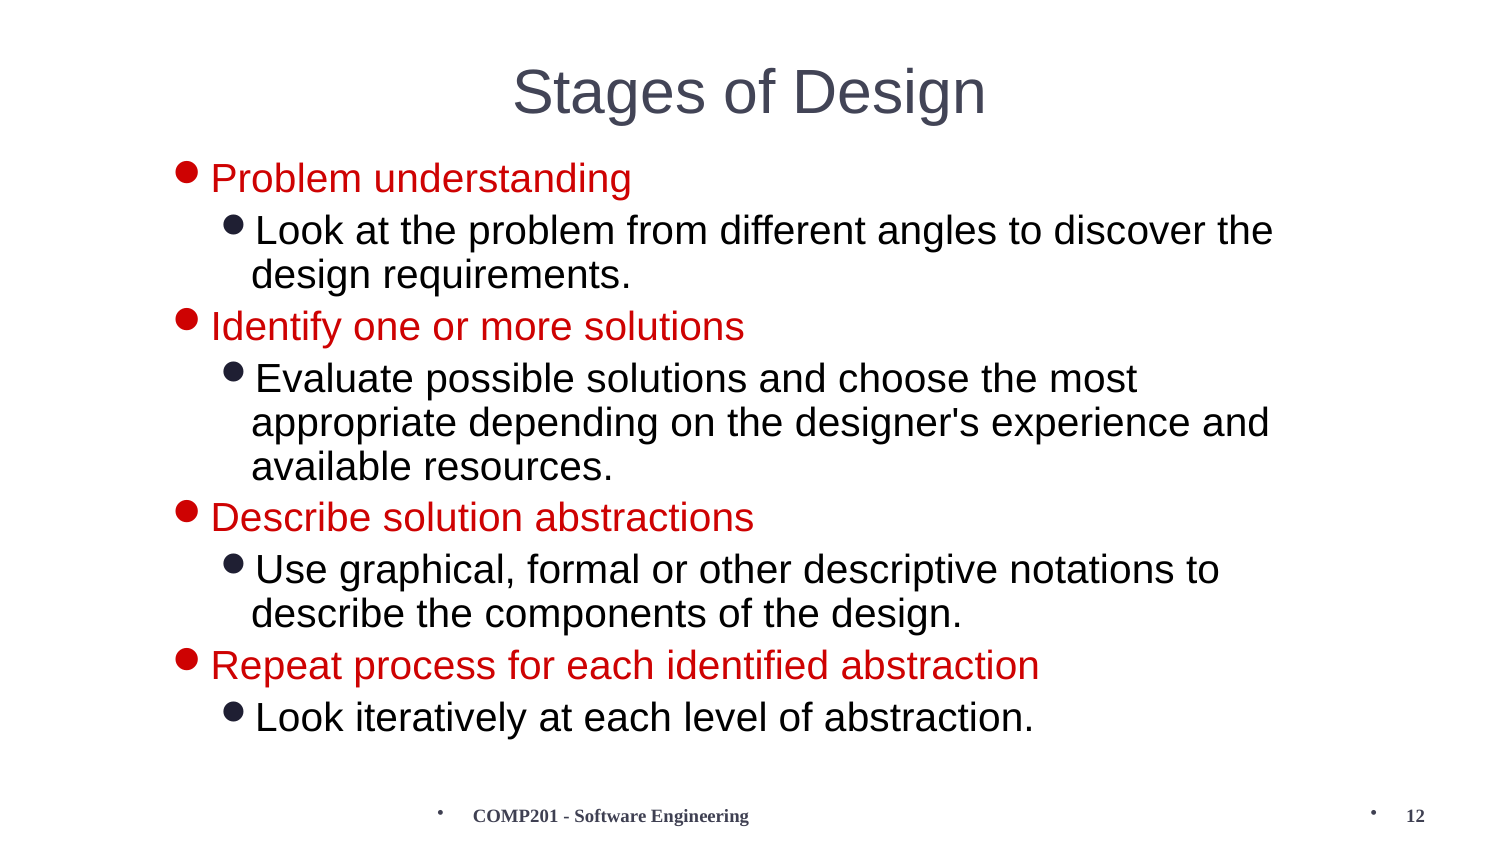

# Stages of Design
Problem understanding
Look at the problem from different angles to discover the
design requirements.
Identify one or more solutions
Evaluate possible solutions and choose the most appropriate depending on the designer's experience and available resources.
Describe solution abstractions
Use graphical, formal or other descriptive notations to describe the components of the design.
Repeat process for each identified abstraction
Look iteratively at each level of abstraction.

COMP201 - Software Engineering
12